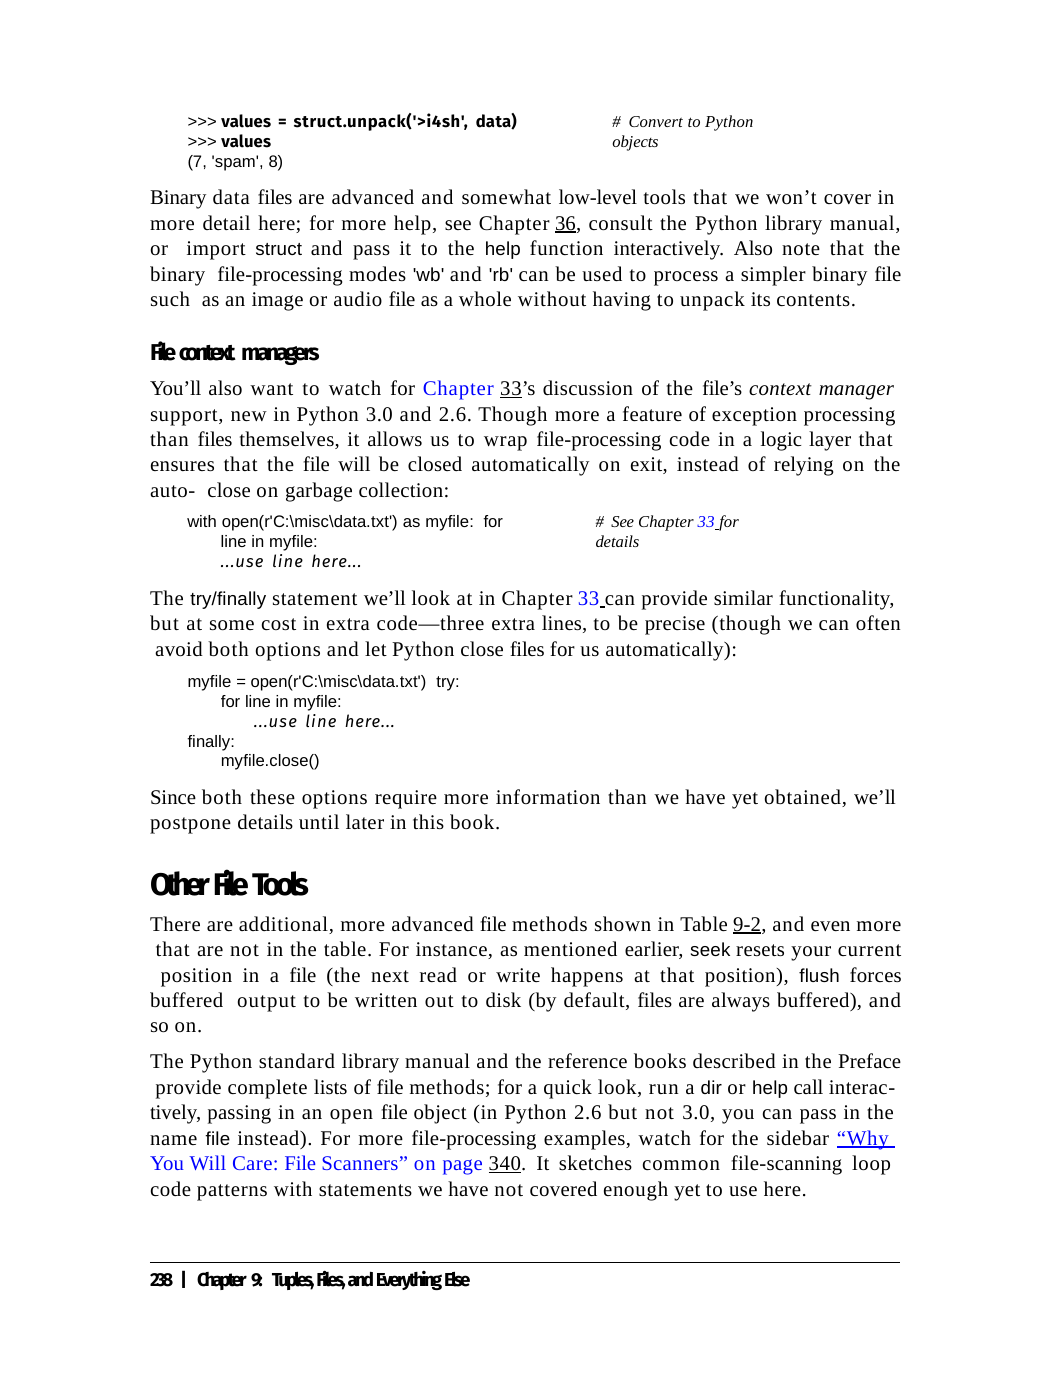

>>> values = struct.unpack('>i4sh', data)
>>> values
(7, 'spam', 8)
# Convert to Python objects
Binary data files are advanced and somewhat low-level tools that we won’t cover in  more detail here; for more help, see Chapter 36, consult the Python library manual, or  import struct and pass it to the help function interactively. Also note that the binary  file-processing modes 'wb' and 'rb' can be used to process a simpler binary file such  as an image or audio file as a whole without having to unpack its contents.

File context managers
You’ll also want to watch for Chapter 33’s discussion of the file’s context manager  support, new in Python 3.0 and 2.6. Though more a feature of exception processing  than files themselves, it allows us to wrap file-processing code in a logic layer that  ensures that the file will be closed automatically on exit, instead of relying on the auto-  close on garbage collection:
with open(r'C:\misc\data.txt') as myfile:  for line in myfile:
...use line here...
# See Chapter 33 for details
The try/finally statement we’ll look at in Chapter 33 can provide similar functionality,  but at some cost in extra code—three extra lines, to be precise (though we can often  avoid both options and let Python close files for us automatically):
myfile = open(r'C:\misc\data.txt')  try:
for line in myfile:
...use line here...
finally:
myfile.close()
Since both these options require more information than we have yet obtained, we’ll  postpone details until later in this book.

Other File Tools
There are additional, more advanced file methods shown in Table 9-2, and even more  that are not in the table. For instance, as mentioned earlier, seek resets your current  position in a file (the next read or write happens at that position), flush forces buffered  output to be written out to disk (by default, files are always buffered), and so on.
The Python standard library manual and the reference books described in the Preface  provide complete lists of file methods; for a quick look, run a dir or help call interac-  tively, passing in an open file object (in Python 2.6 but not 3.0, you can pass in the  name file instead). For more file-processing examples, watch for the sidebar “Why  You Will Care: File Scanners” on page 340. It sketches common file-scanning loop  code patterns with statements we have not covered enough yet to use here.

238  |  Chapter 9:  Tuples, Files, and Everything Else